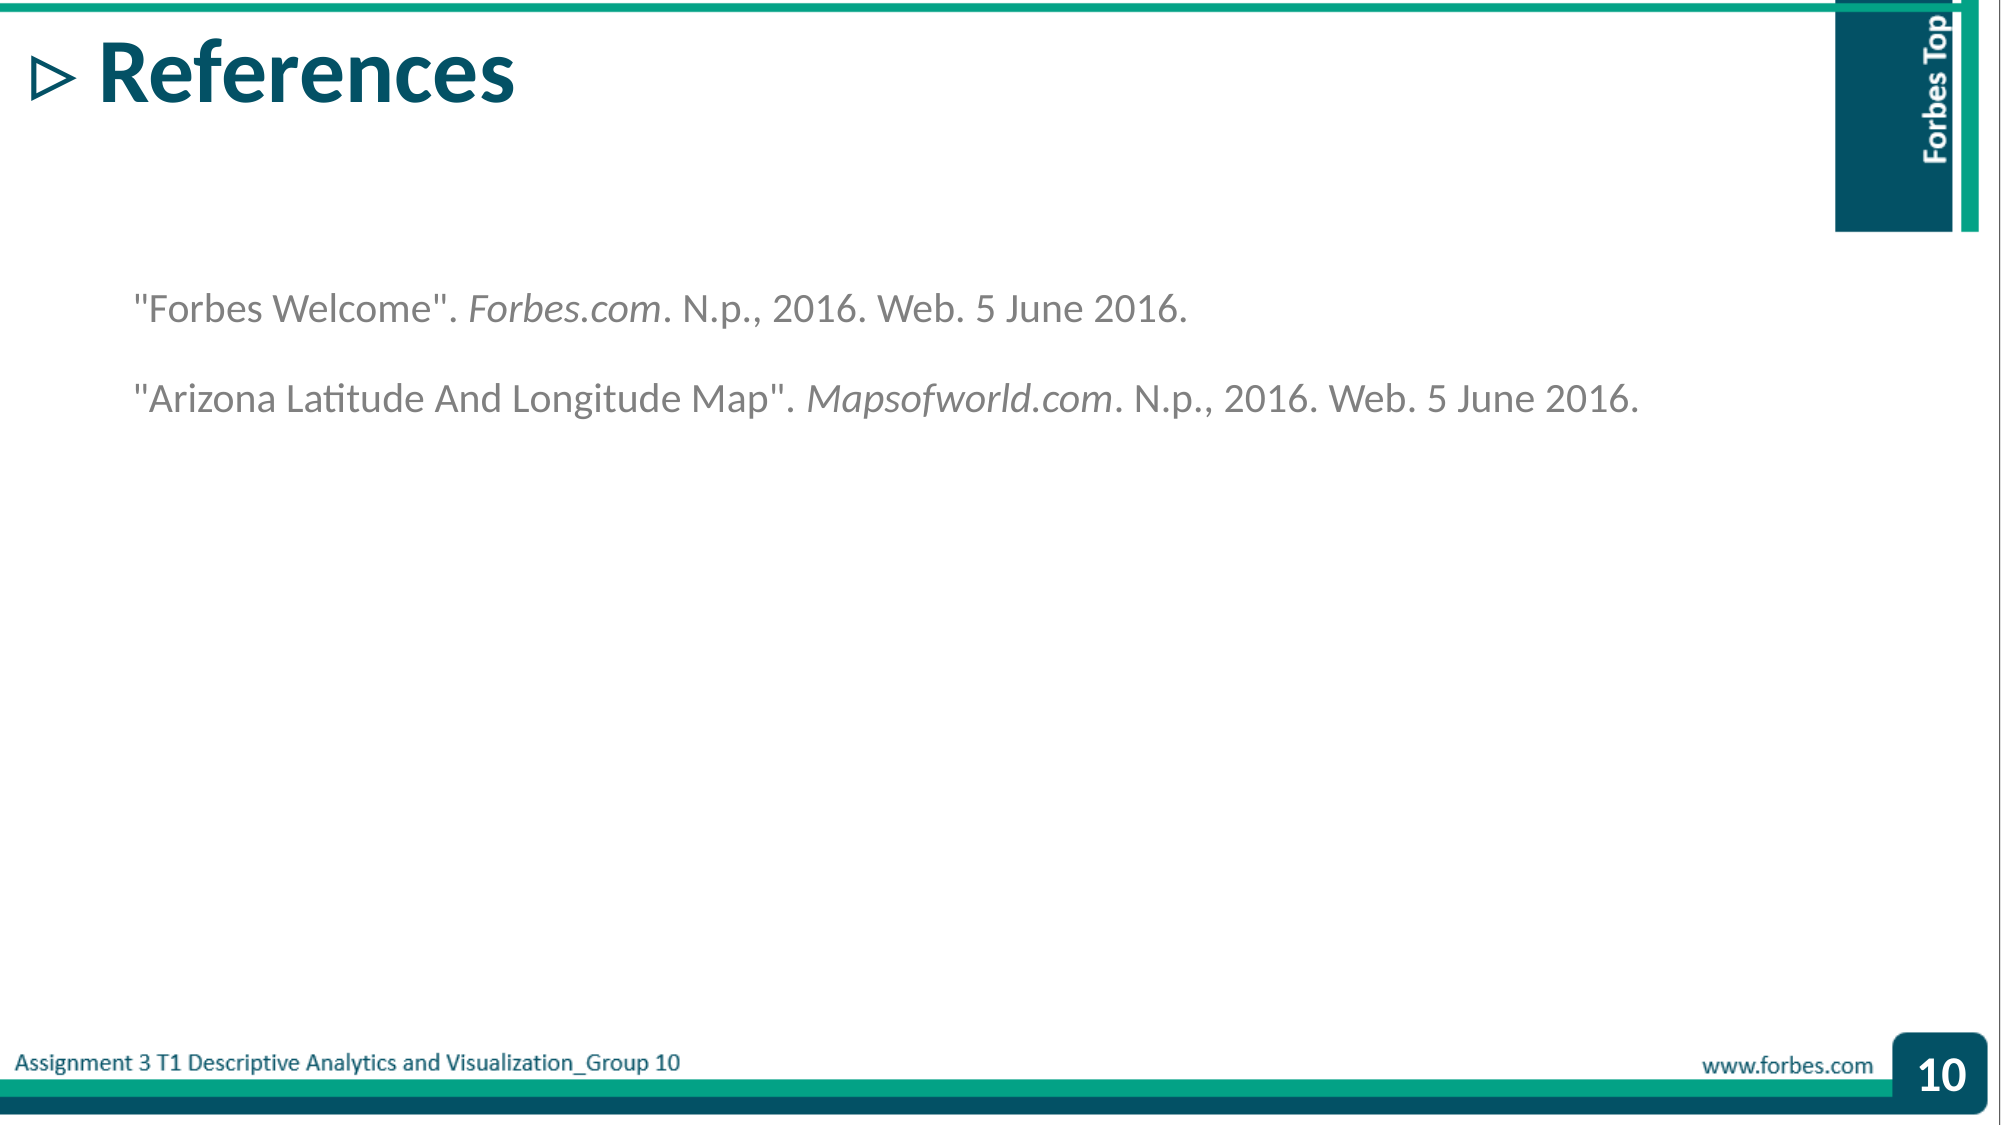

▹ References
"Forbes Welcome". Forbes.com. N.p., 2016. Web. 5 June 2016.

"Arizona Latitude And Longitude Map". Mapsofworld.com. N.p., 2016. Web. 5 June 2016.

10